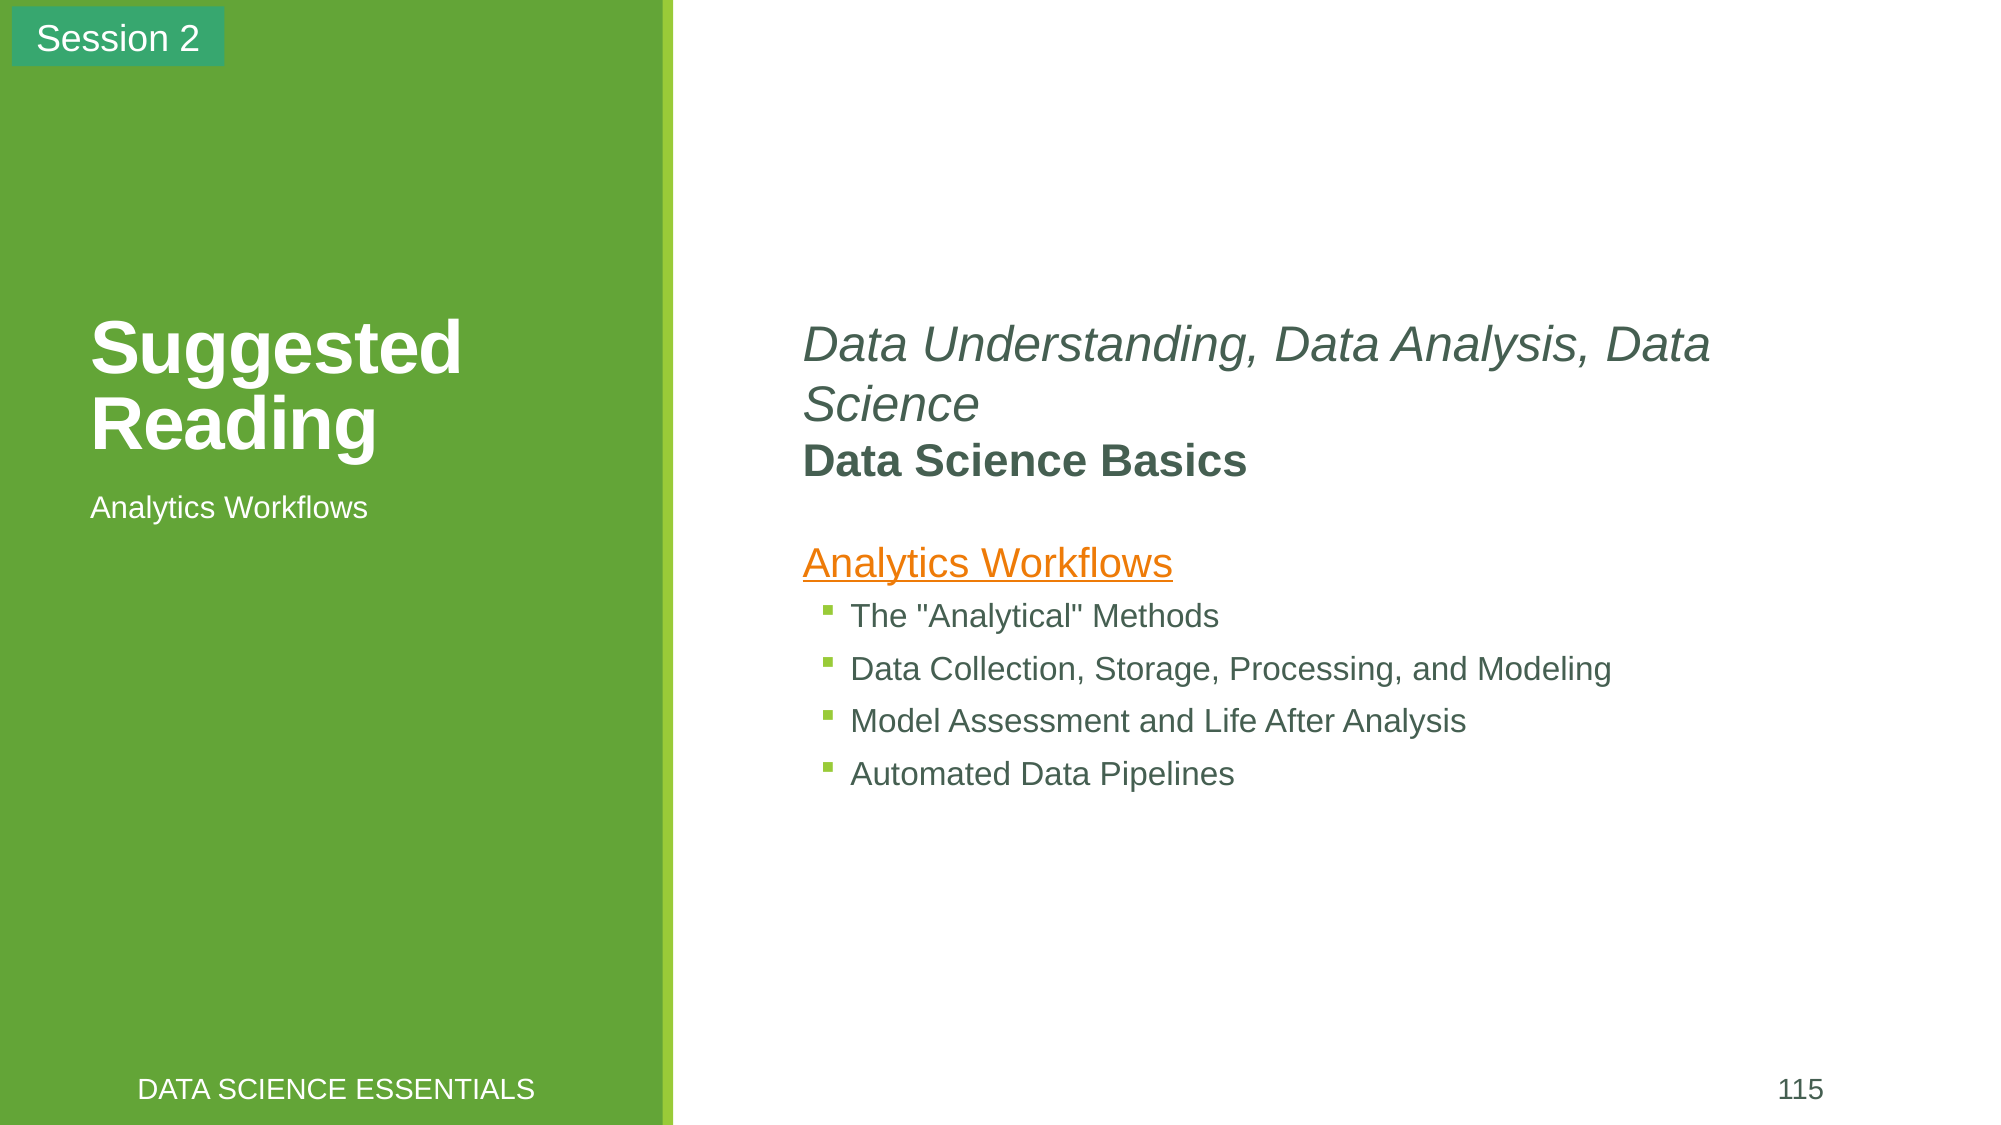

Session 2
# Suggested Reading
Data Understanding, Data Analysis, Data Science
Data Science Basics
Analytics Workflows
The "Analytical" Methods
Data Collection, Storage, Processing, and Modeling
Model Assessment and Life After Analysis
Automated Data Pipelines

Analytics Workflows
DATA SCIENCE ESSENTIALS
115